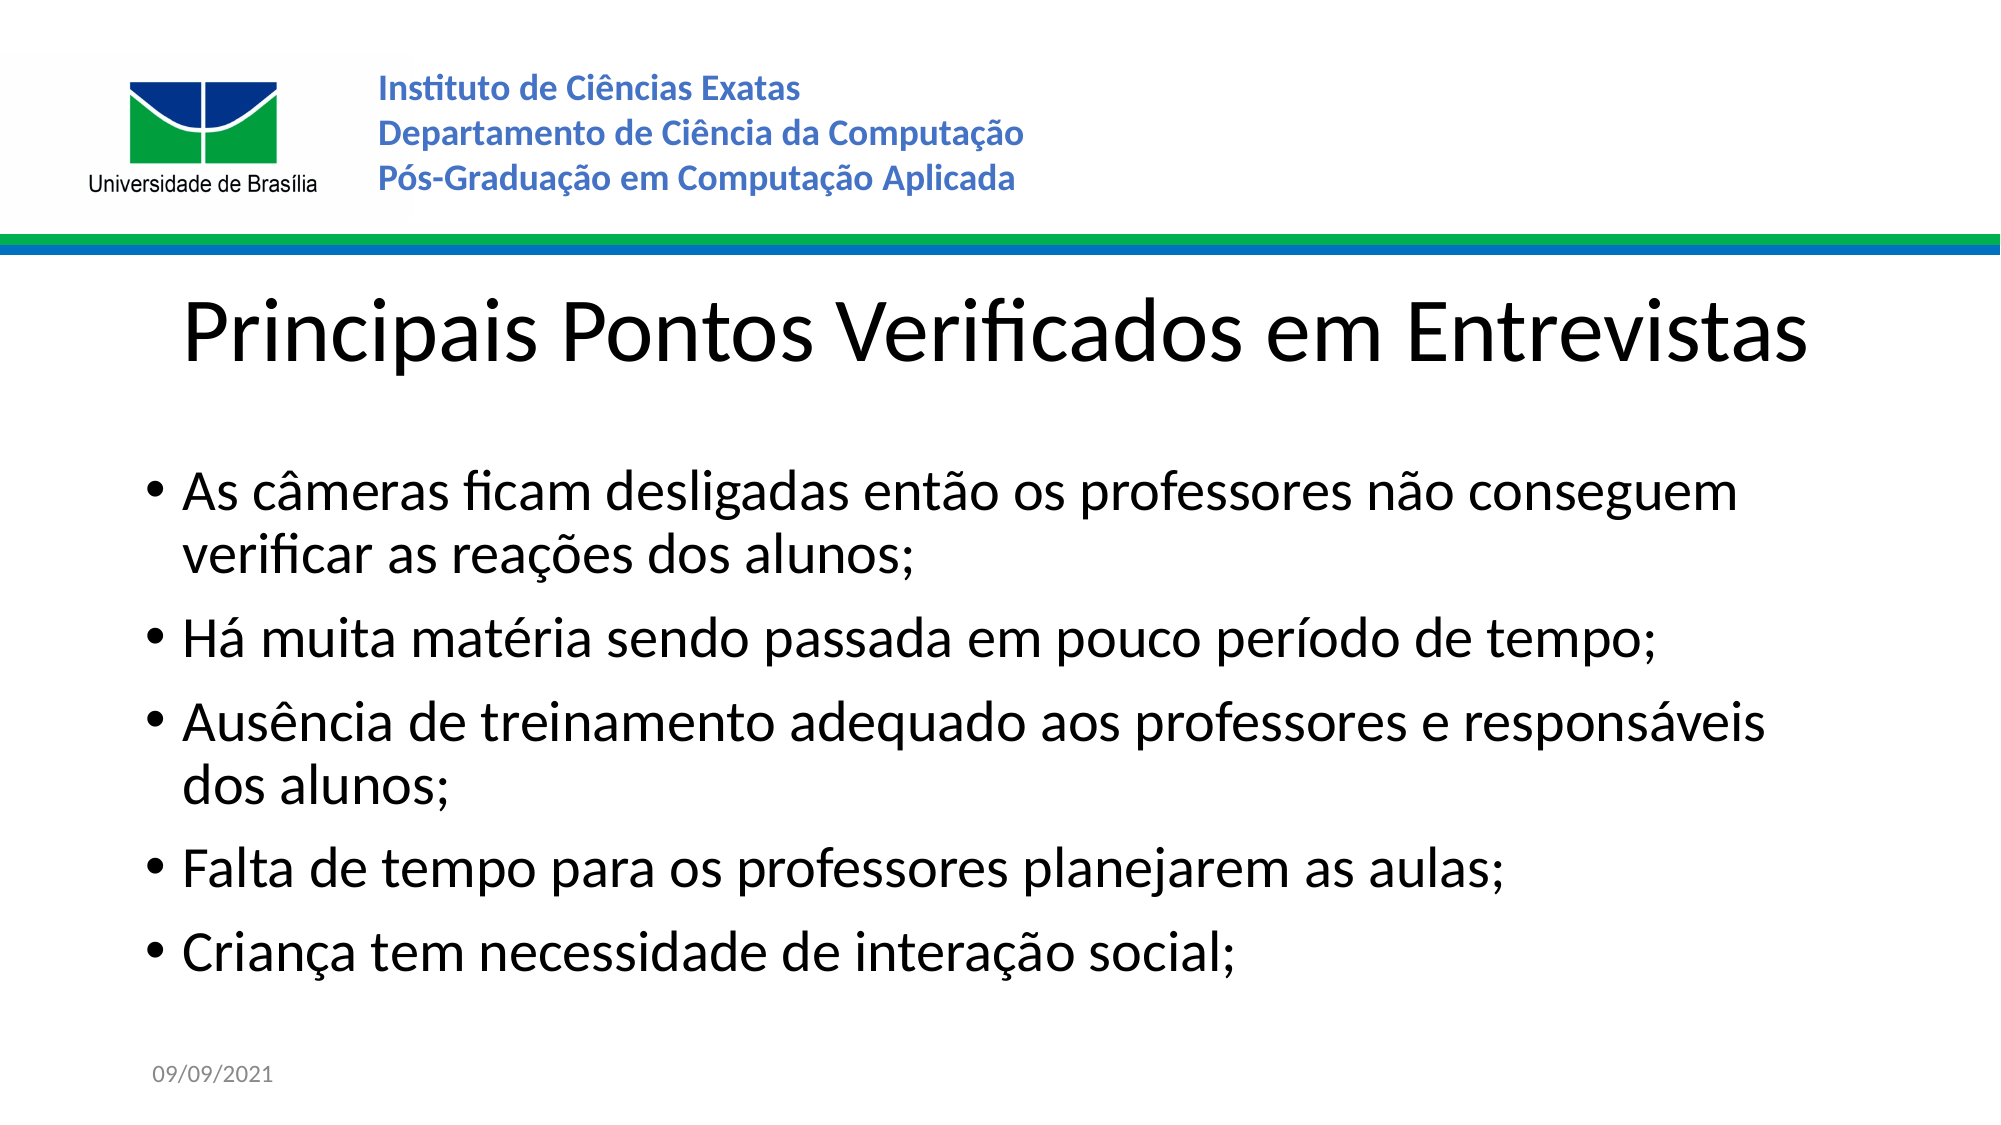

# Principais Pontos Verificados em Entrevistas
As câmeras ficam desligadas então os professores não conseguem verificar as reações dos alunos;
Há muita matéria sendo passada em pouco período de tempo;
Ausência de treinamento adequado aos professores e responsáveis dos alunos;
Falta de tempo para os professores planejarem as aulas;
Criança tem necessidade de interação social;
09/09/2021
44